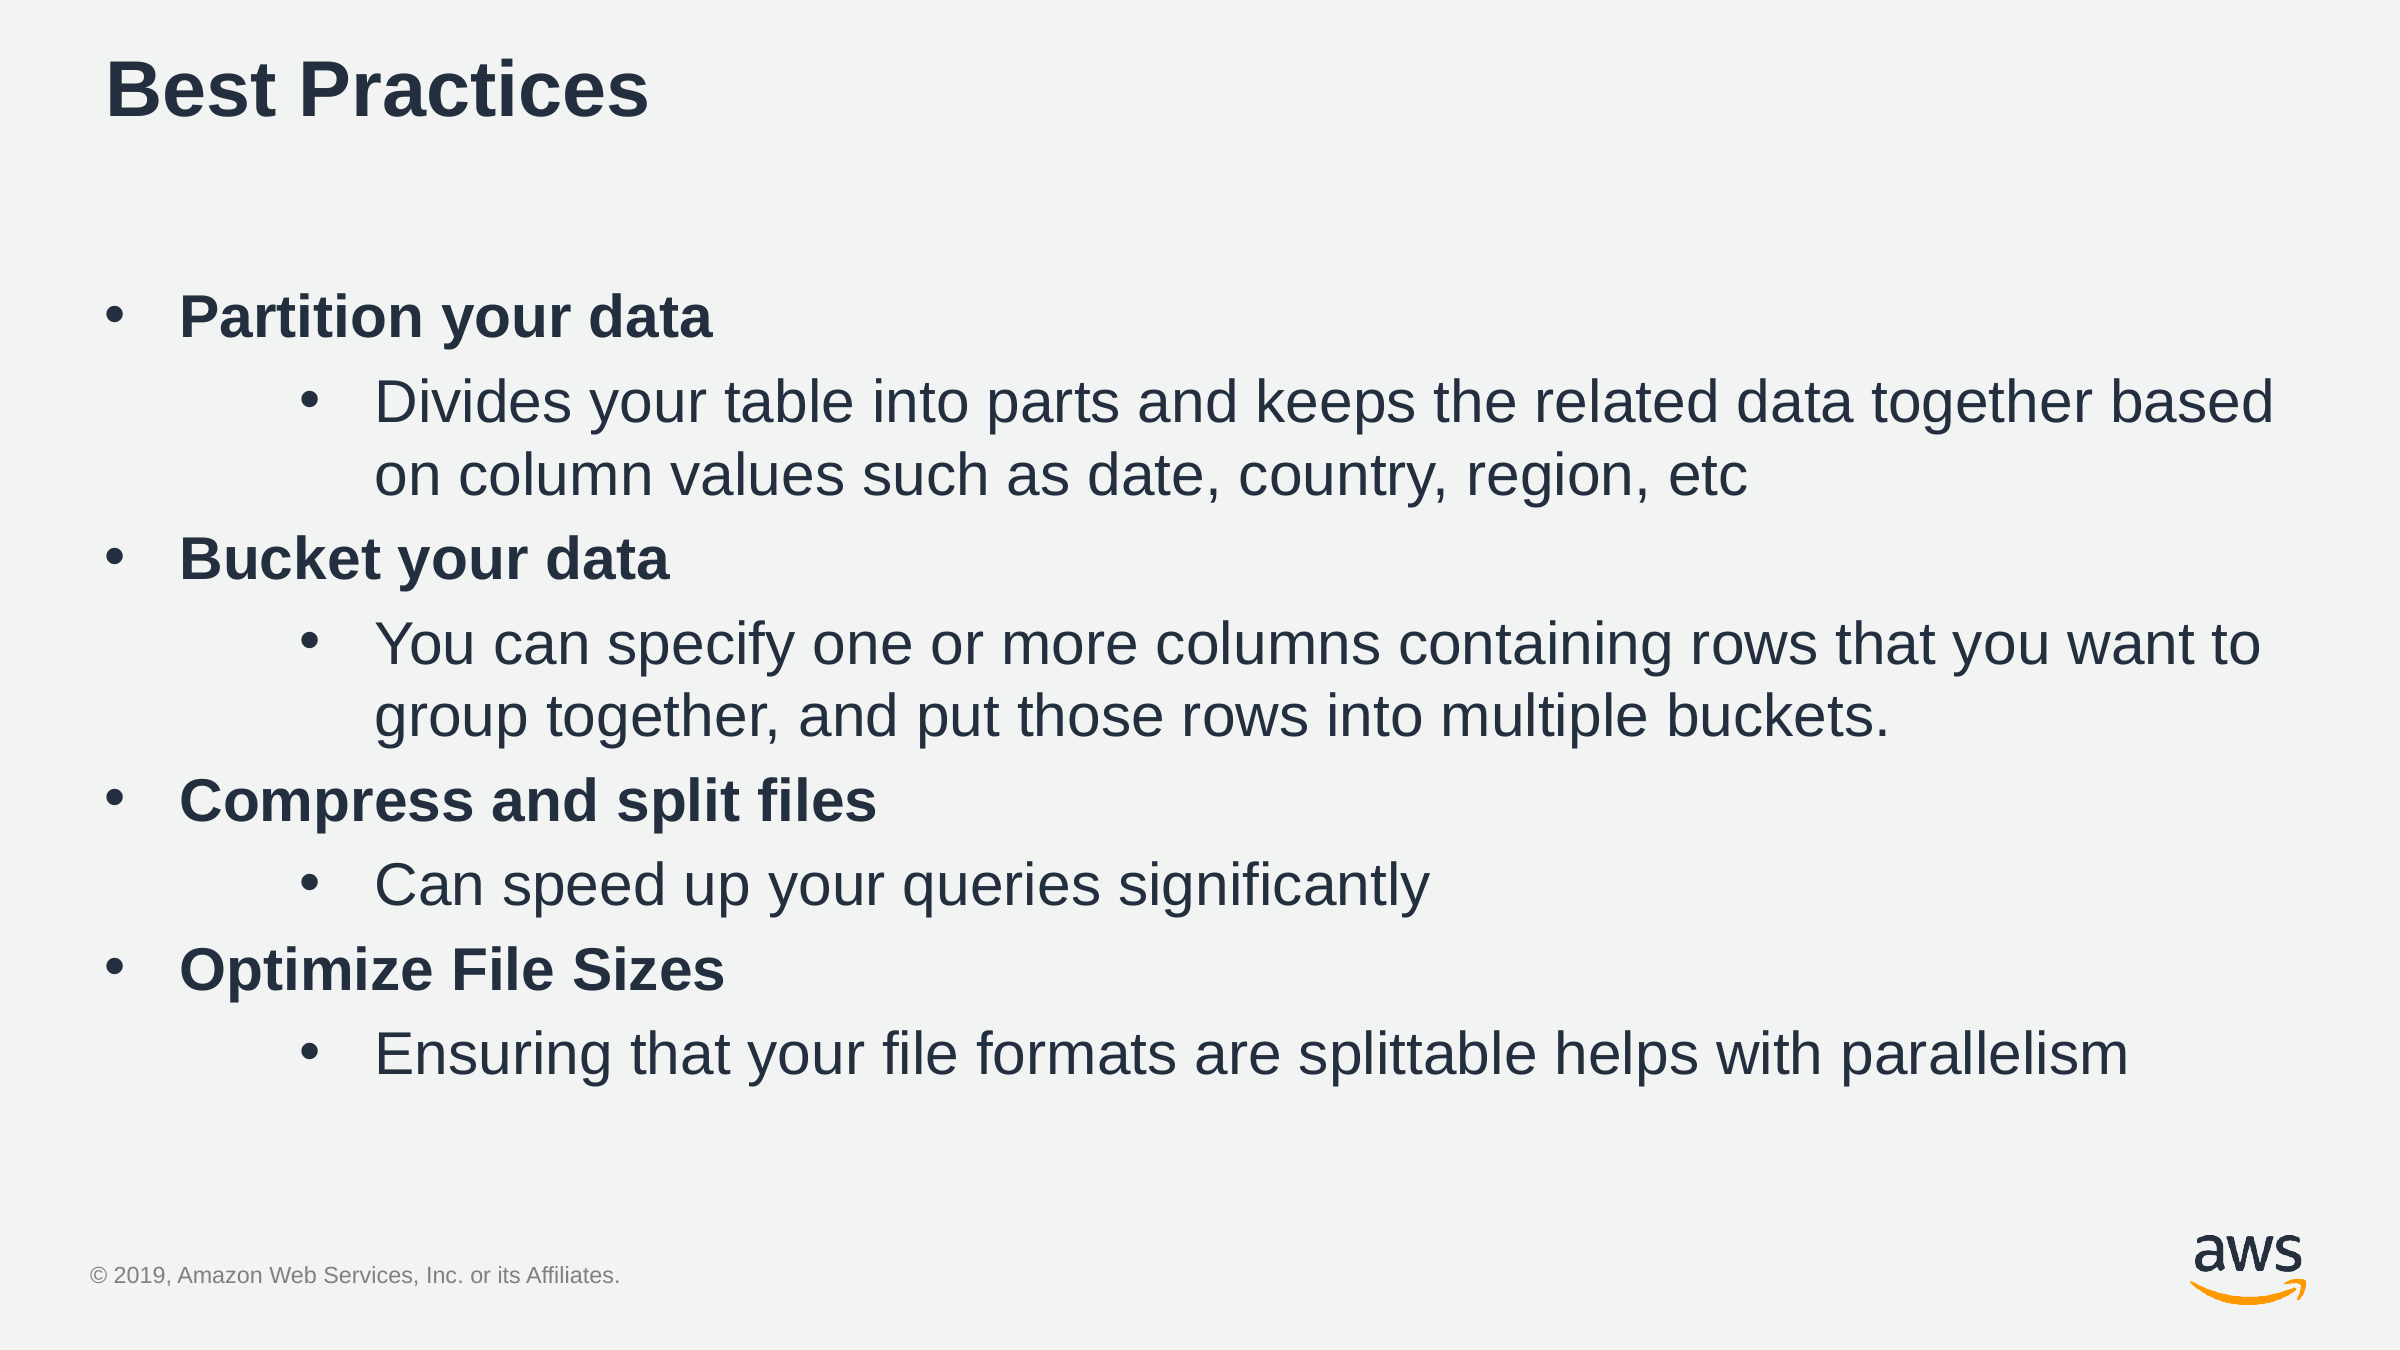

# Best Practices
Partition your data
Divides your table into parts and keeps the related data together based on column values such as date, country, region, etc
Bucket your data
You can specify one or more columns containing rows that you want to group together, and put those rows into multiple buckets.
Compress and split files
Can speed up your queries significantly
Optimize File Sizes
Ensuring that your file formats are splittable helps with parallelism